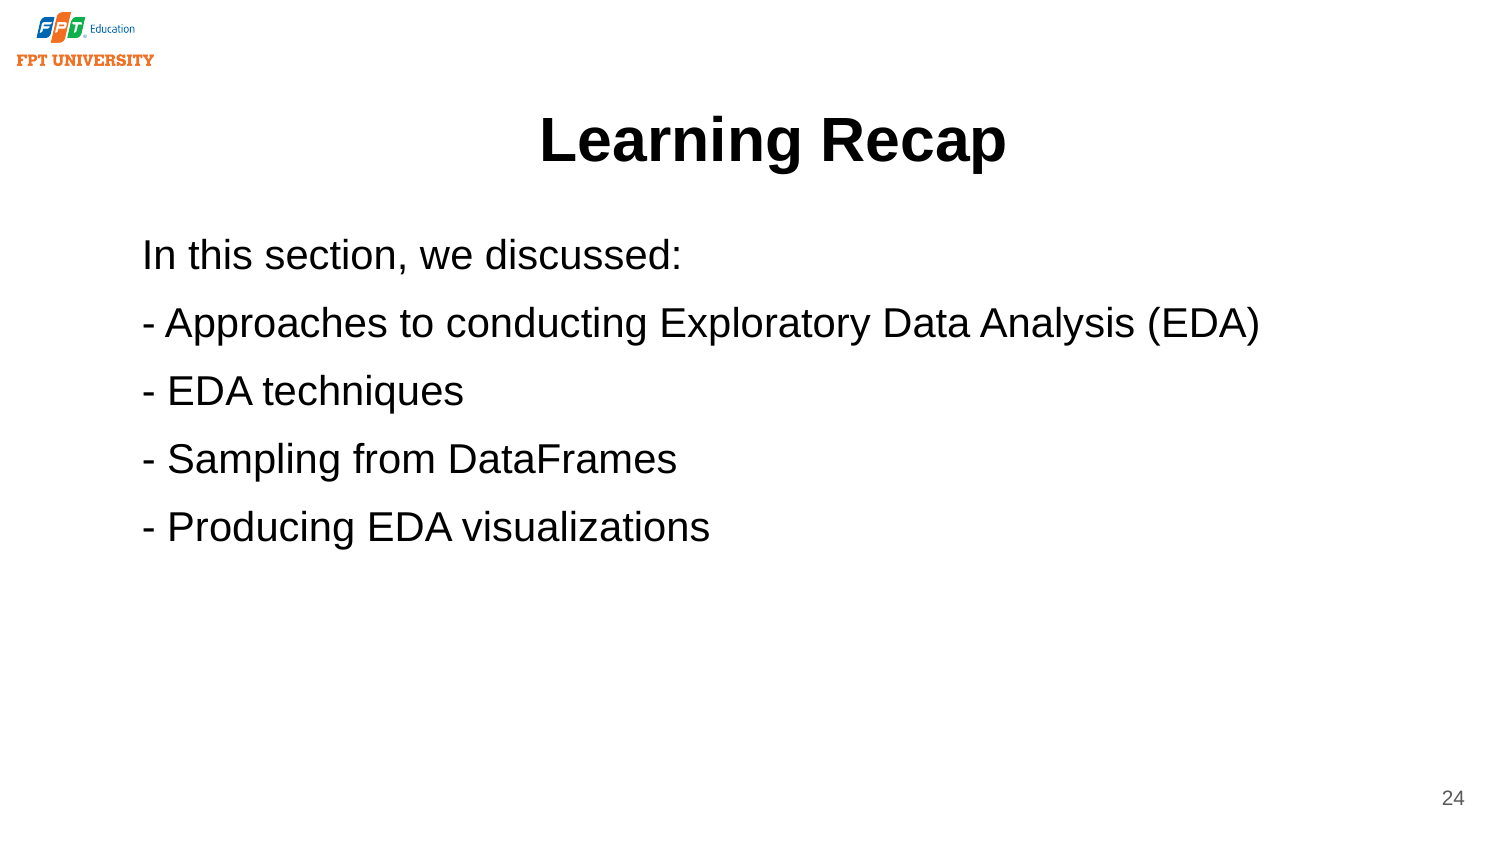

# Learning Recap
In this section, we discussed:
- Approaches to conducting Exploratory Data Analysis (EDA)
- EDA techniques
- Sampling from DataFrames
- Producing EDA visualizations
24